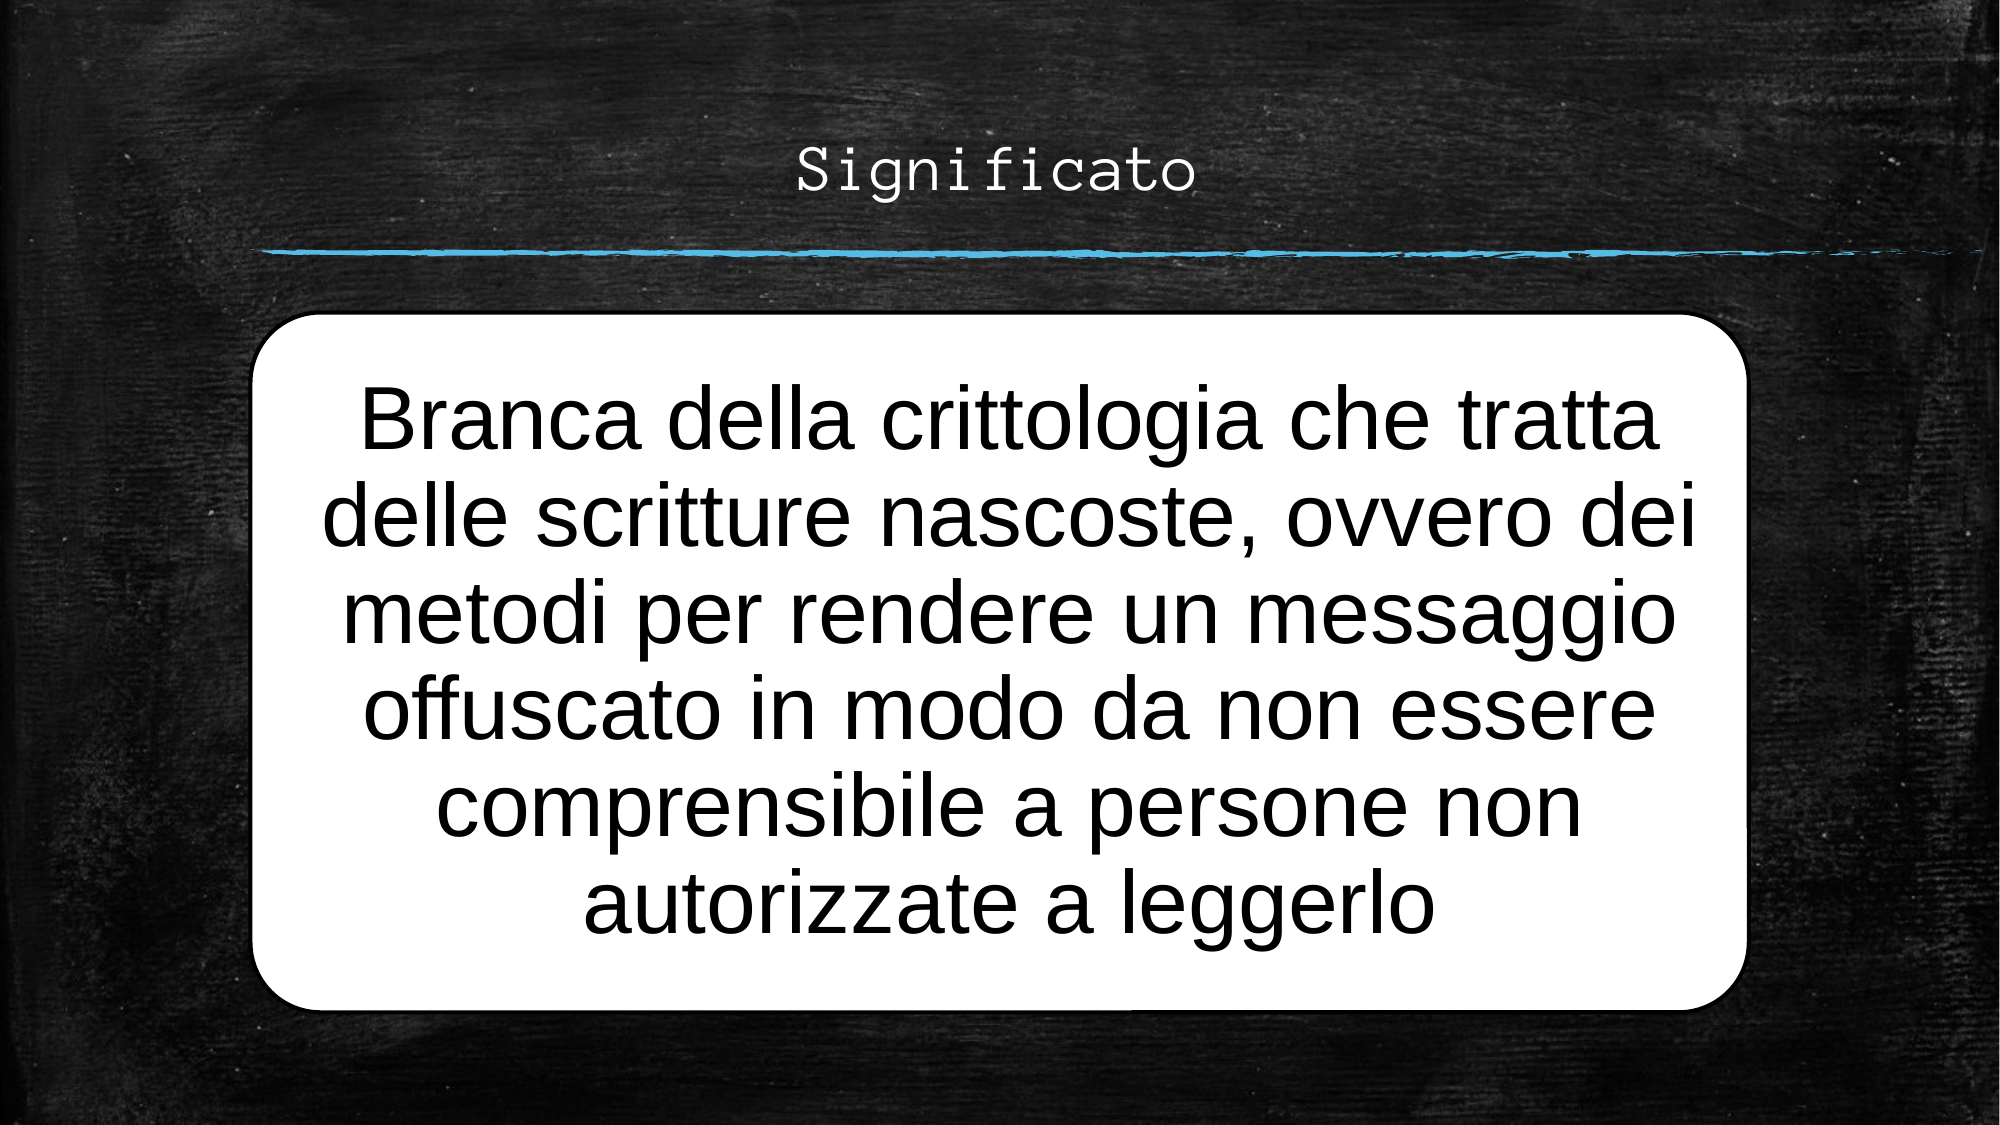

Significato
Branca della crittologia che tratta delle scritture nascoste, ovvero dei metodi per rendere un messaggio offuscato in modo da non essere comprensibile a persone non autorizzate a leggerlo